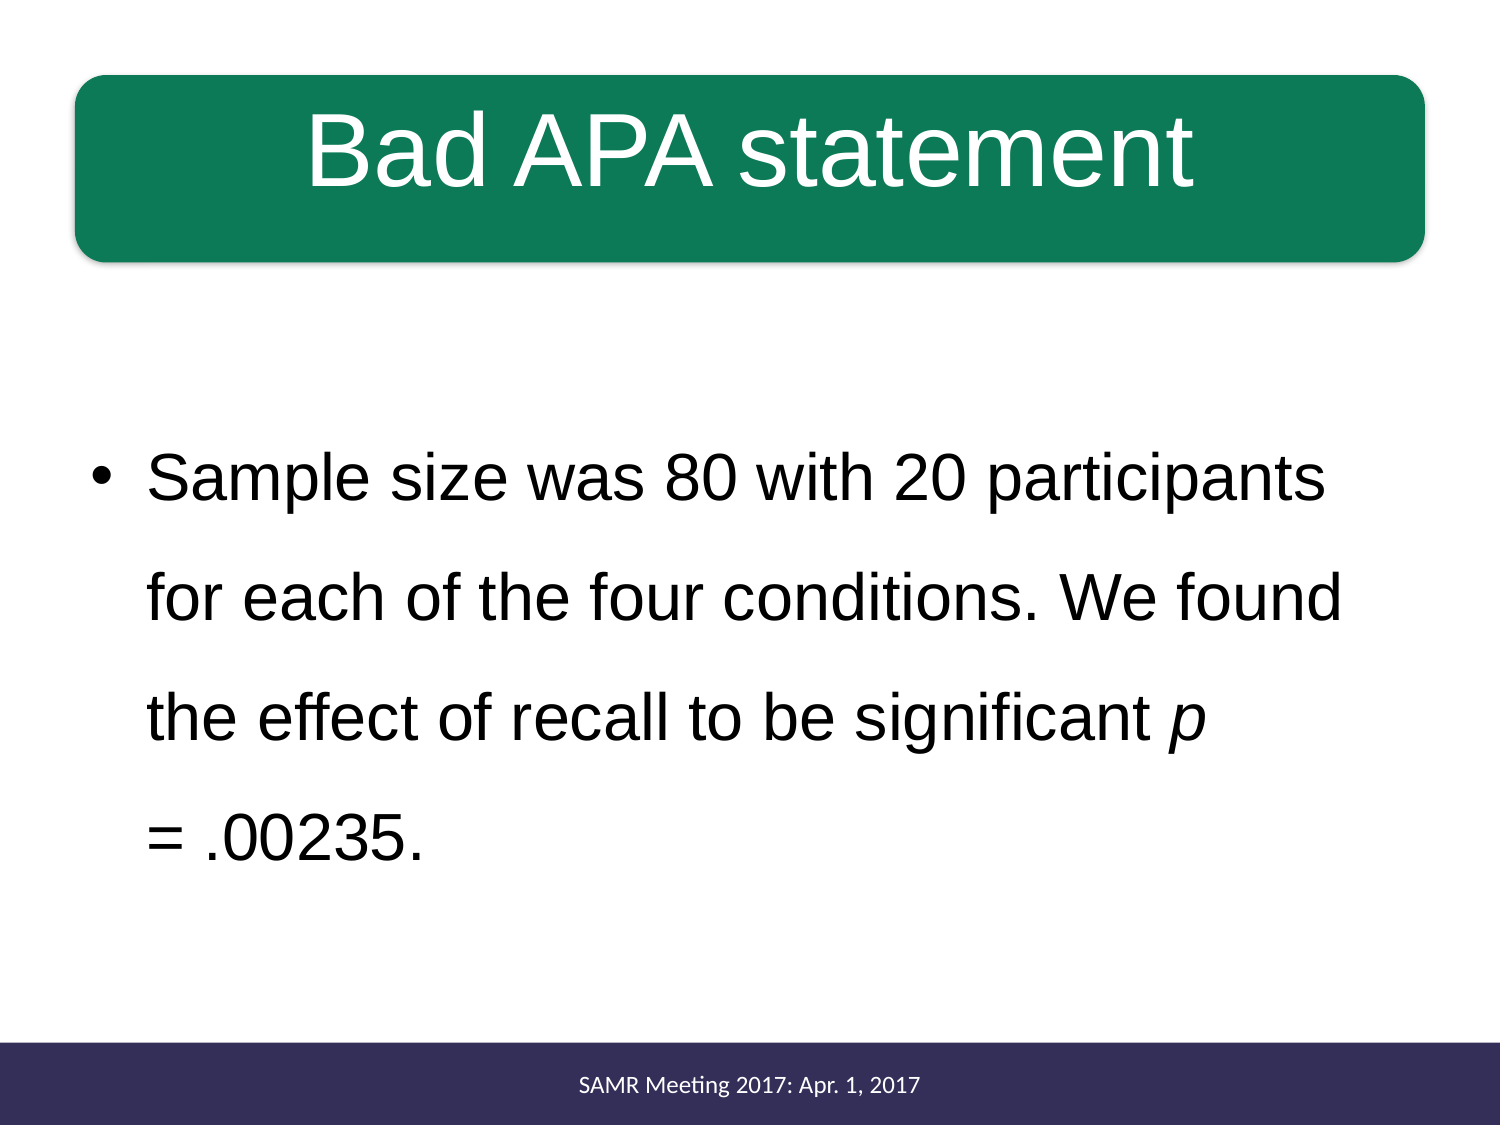

# Bad APA statement
Sample size was 80 with 20 participants for each of the four conditions. We found the effect of recall to be significant p = .00235.